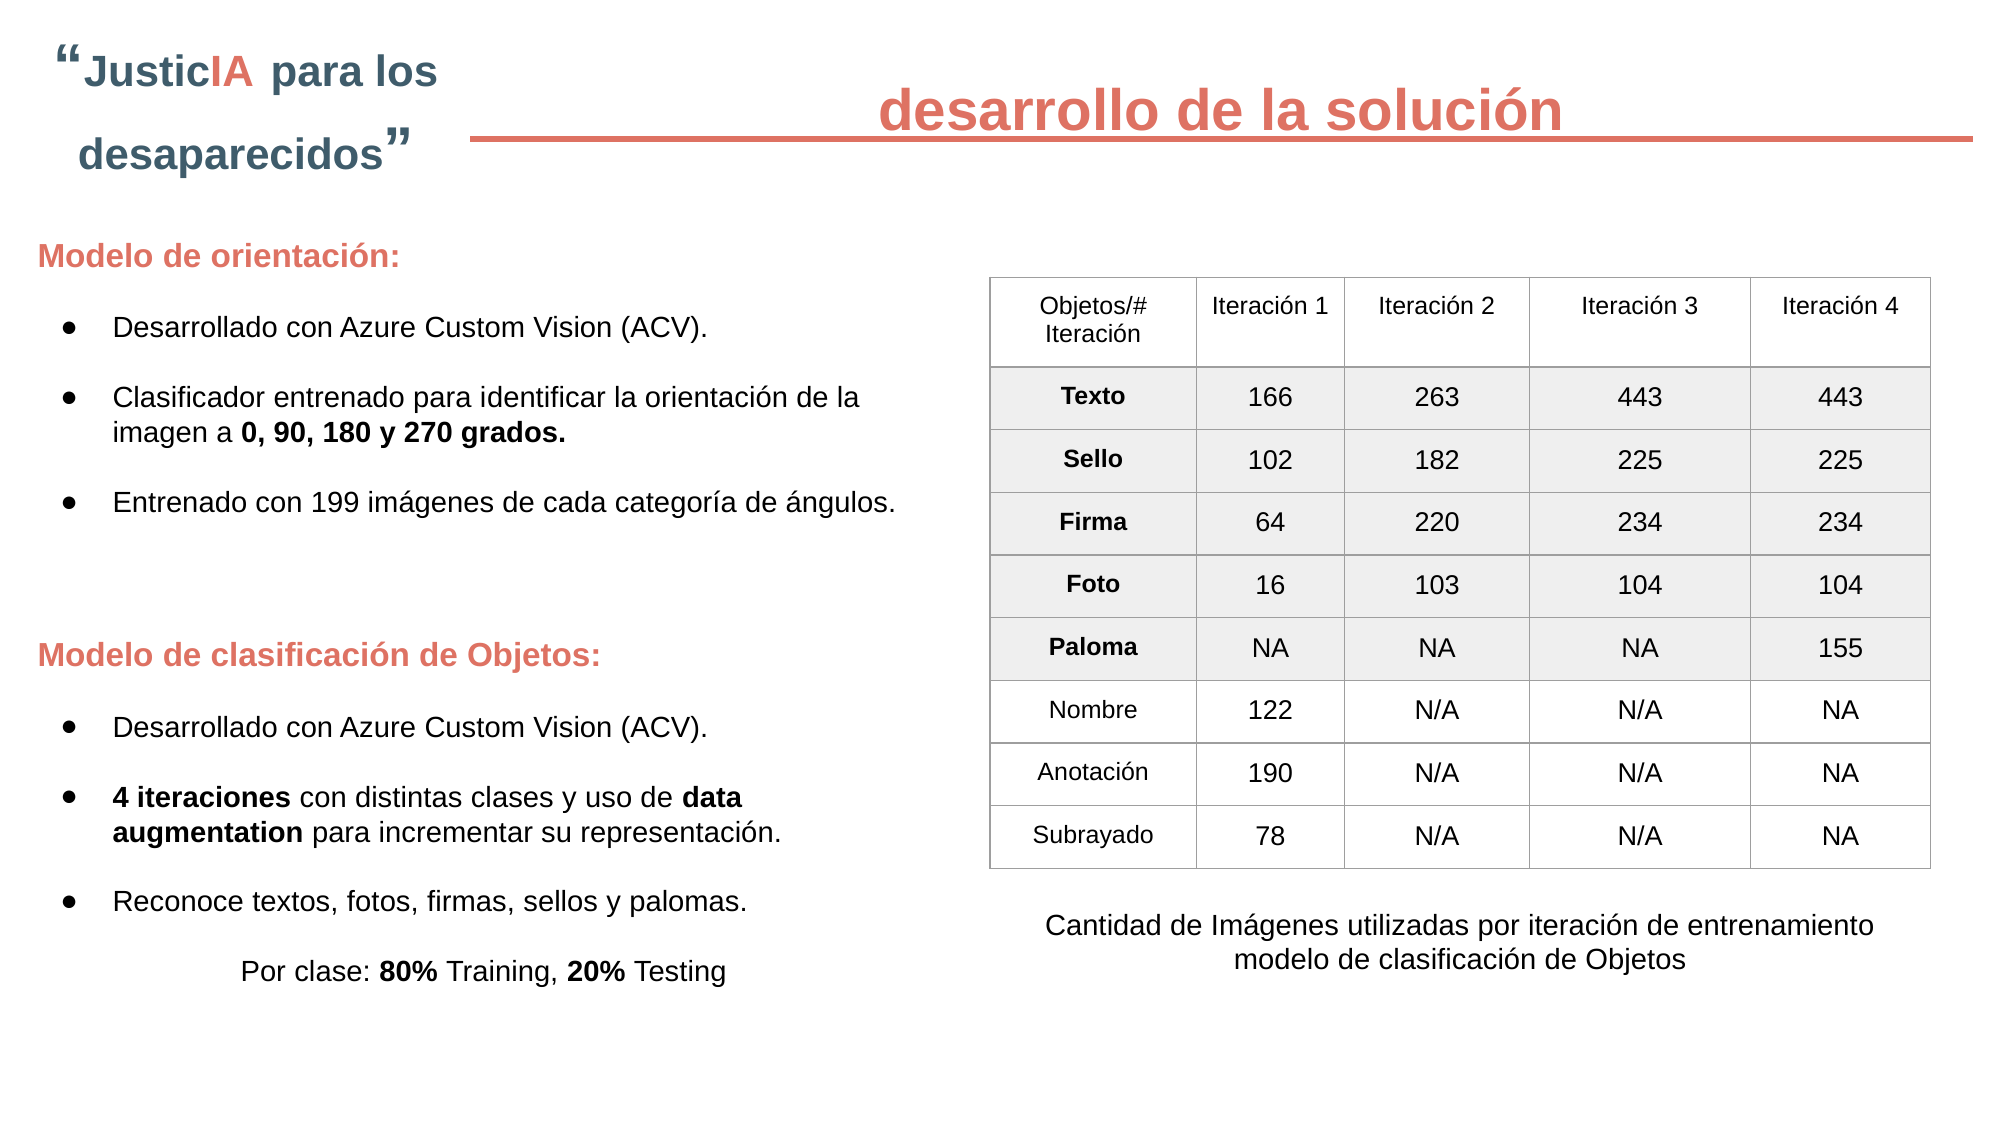

desarrollo de la solución
Modelo de orientación:

Desarrollado con Azure Custom Vision (ACV).

Clasificador entrenado para identificar la orientación de la imagen a 0, 90, 180 y 270 grados.

Entrenado con 199 imágenes de cada categoría de ángulos.

| Objetos/# Iteración | Iteración 1 | Iteración 2 | Iteración 3 | Iteración 4 |
| --- | --- | --- | --- | --- |
| Texto | 166 | 263 | 443 | 443 |
| Sello | 102 | 182 | 225 | 225 |
| Firma | 64 | 220 | 234 | 234 |
| Foto | 16 | 103 | 104 | 104 |
| Paloma | NA | NA | NA | 155 |
| Nombre | 122 | N/A | N/A | NA |
| Anotación | 190 | N/A | N/A | NA |
| Subrayado | 78 | N/A | N/A | NA |
Modelo de clasificación de Objetos:

Desarrollado con Azure Custom Vision (ACV).

4 iteraciones con distintas clases y uso de data augmentation para incrementar su representación.

Reconoce textos, fotos, firmas, sellos y palomas.

Por clase: 80% Training, 20% Testing

Cantidad de Imágenes utilizadas por iteración de entrenamiento modelo de clasificación de Objetos